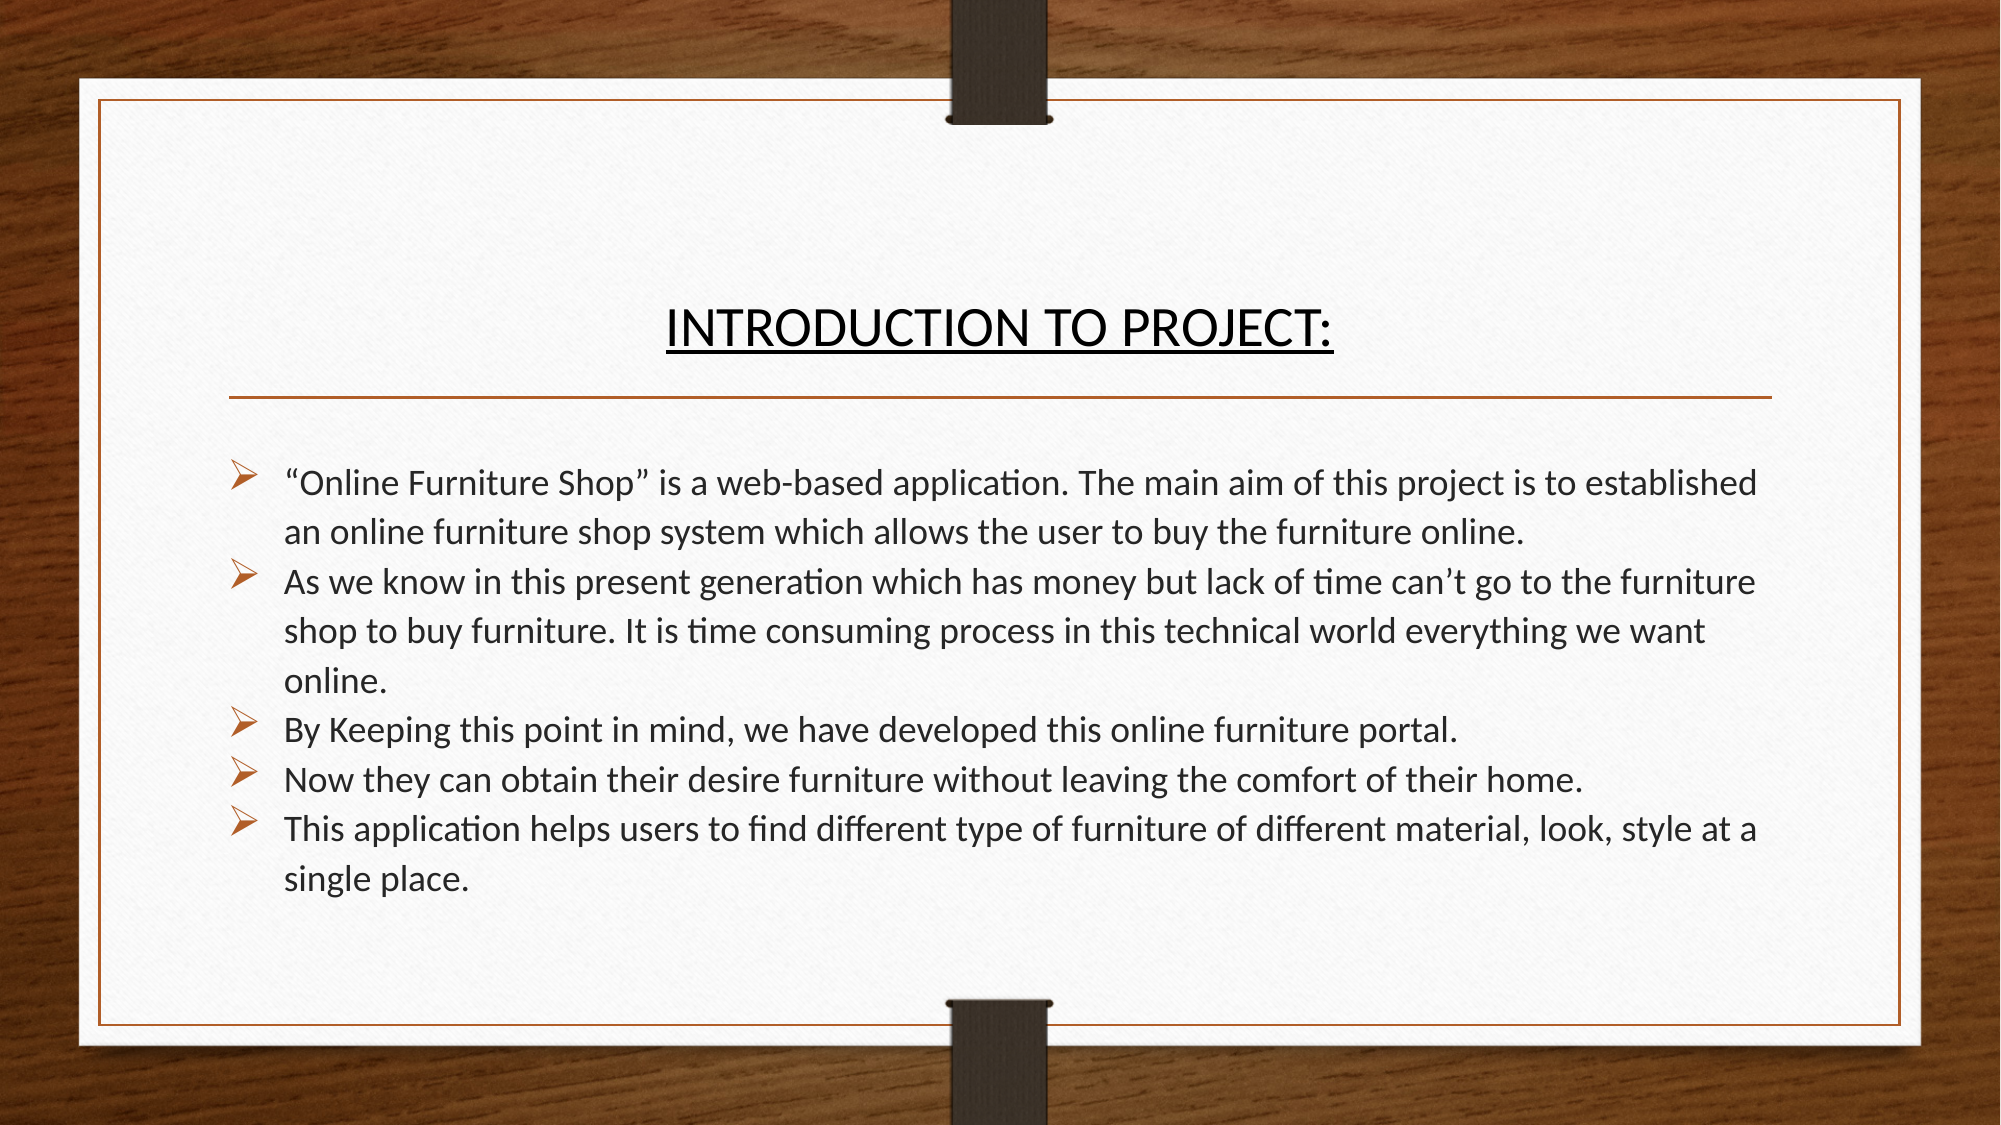

# INTRODUCTION TO PROJECT:
“Online Furniture Shop” is a web-based application. The main aim of this project is to established an online furniture shop system which allows the user to buy the furniture online.
As we know in this present generation which has money but lack of time can’t go to the furniture shop to buy furniture. It is time consuming process in this technical world everything we want online.
By Keeping this point in mind, we have developed this online furniture portal.
Now they can obtain their desire furniture without leaving the comfort of their home.
This application helps users to find different type of furniture of different material, look, style at a single place.